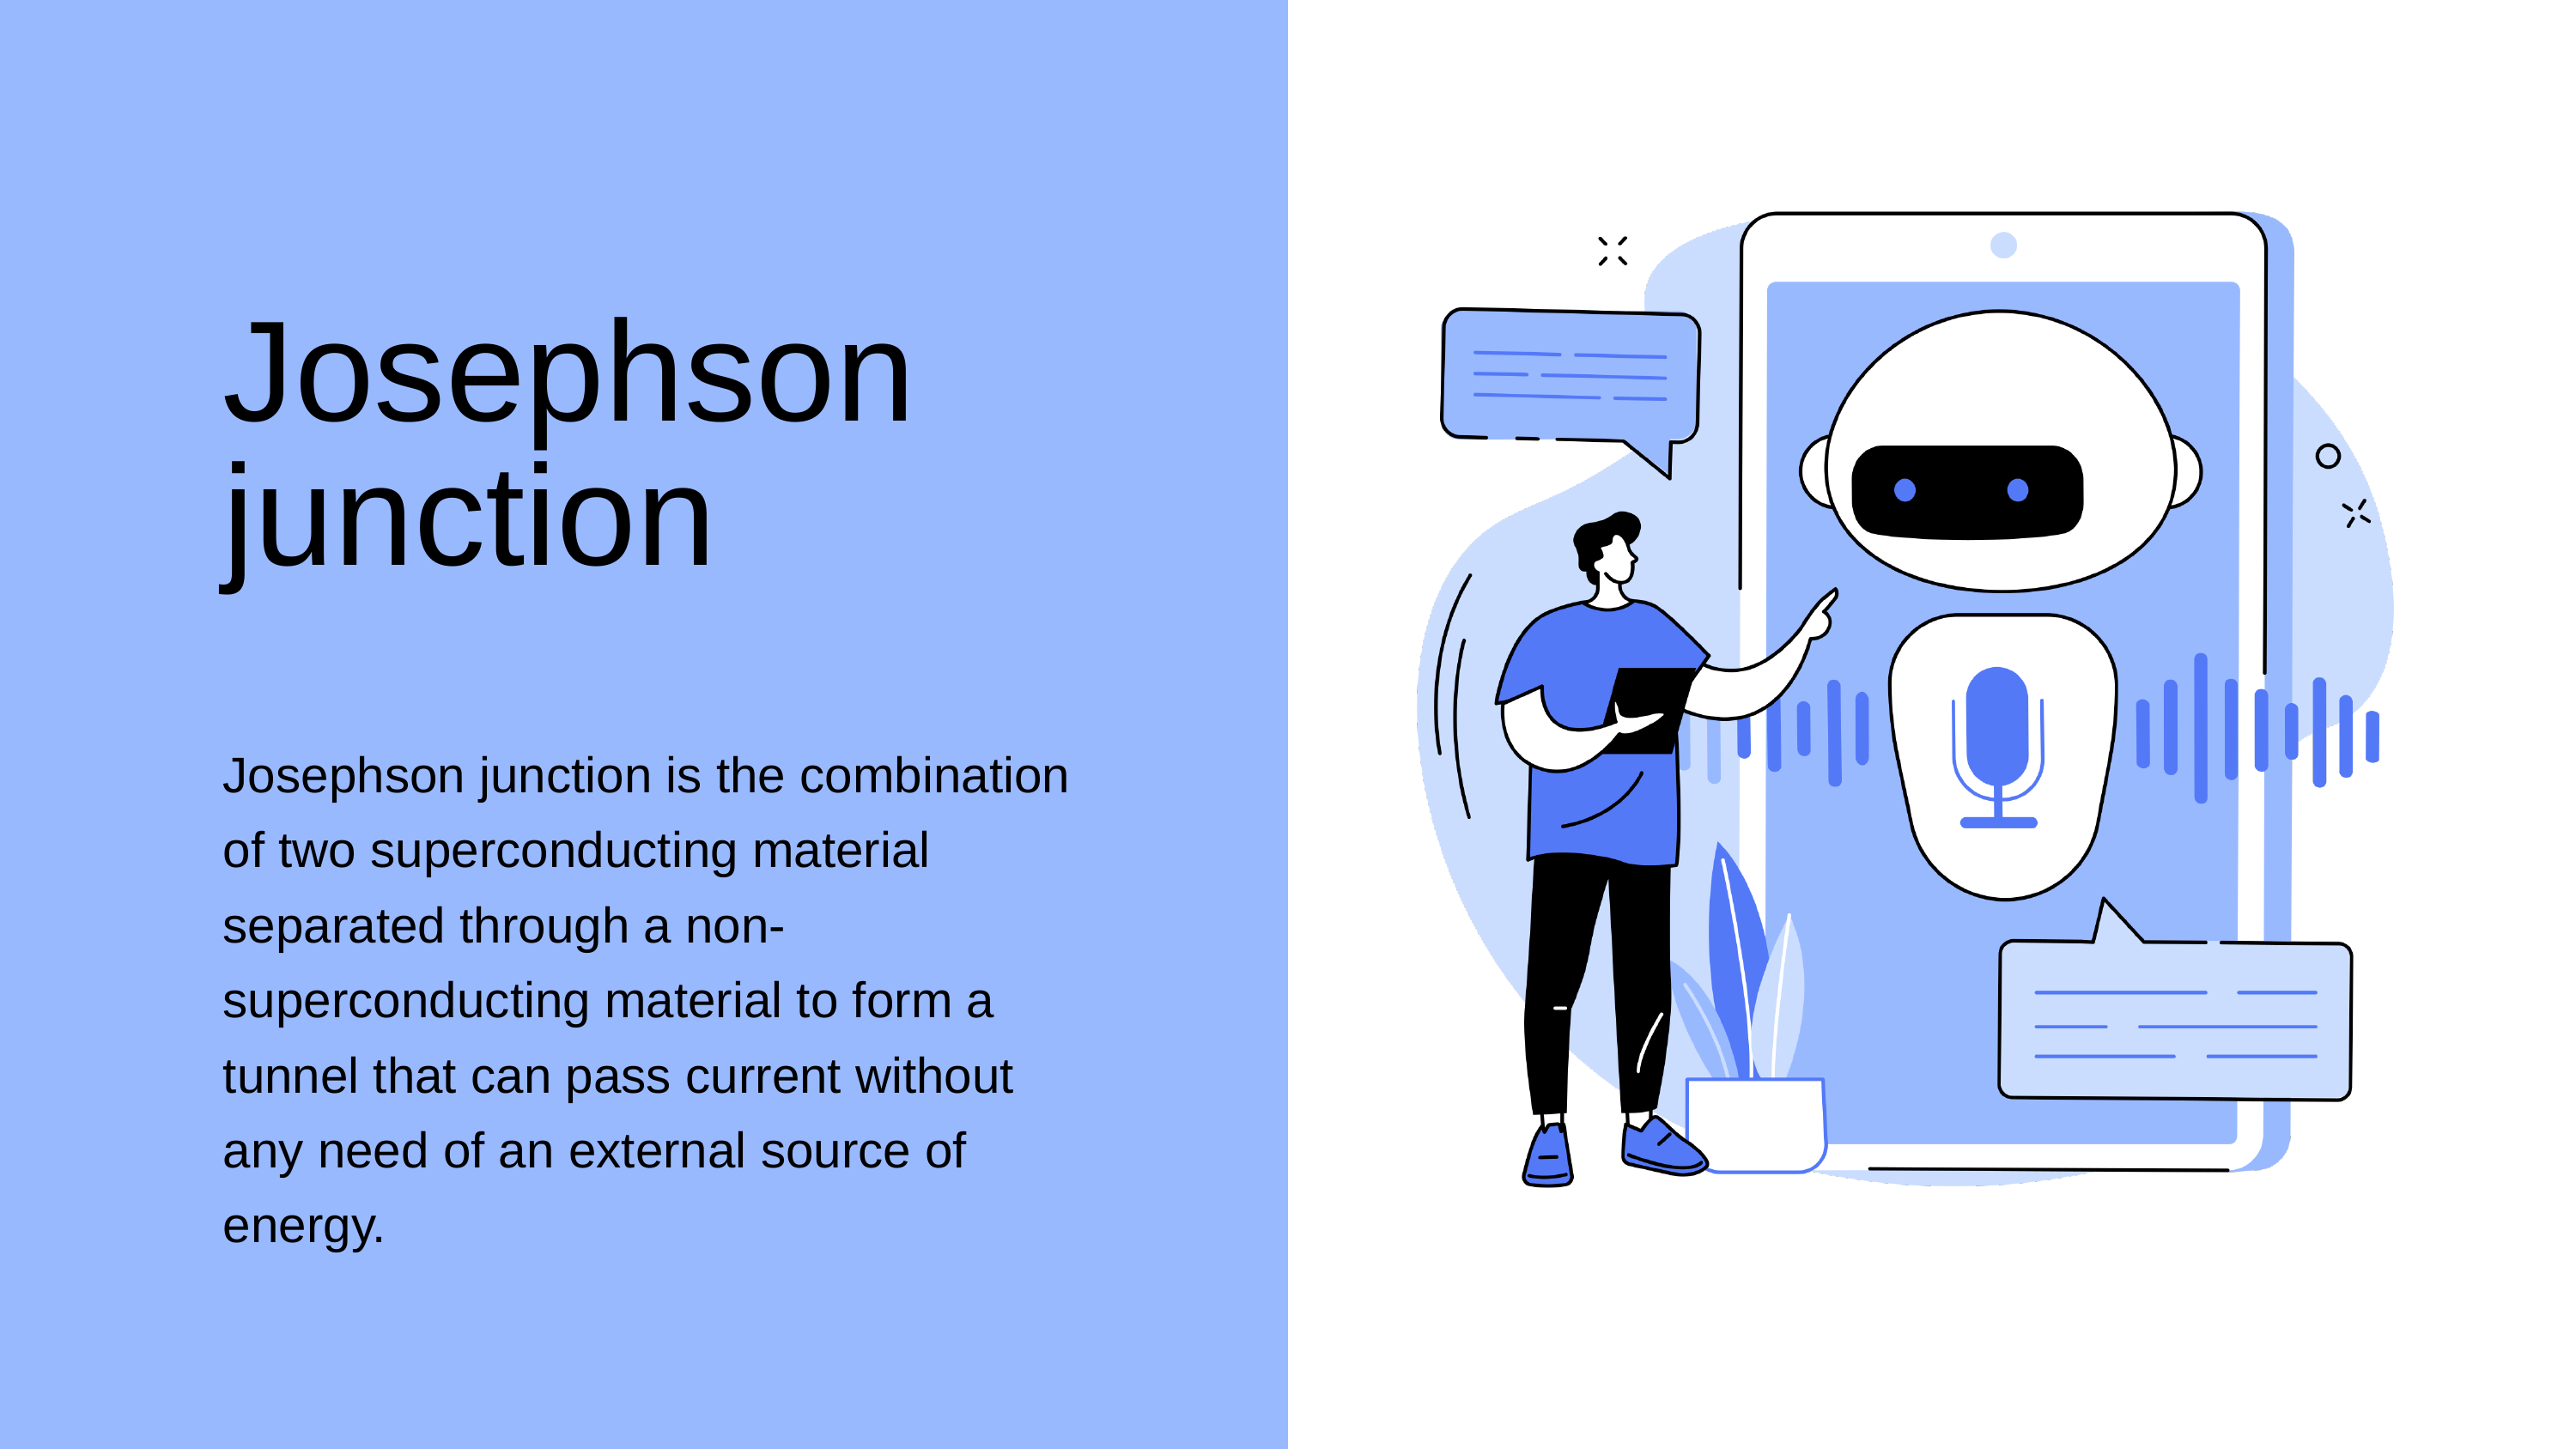

Josephson junction
Josephson junction is the combination of two superconducting material separated through a non-superconducting material to form a tunnel that can pass current without any need of an external source of energy.